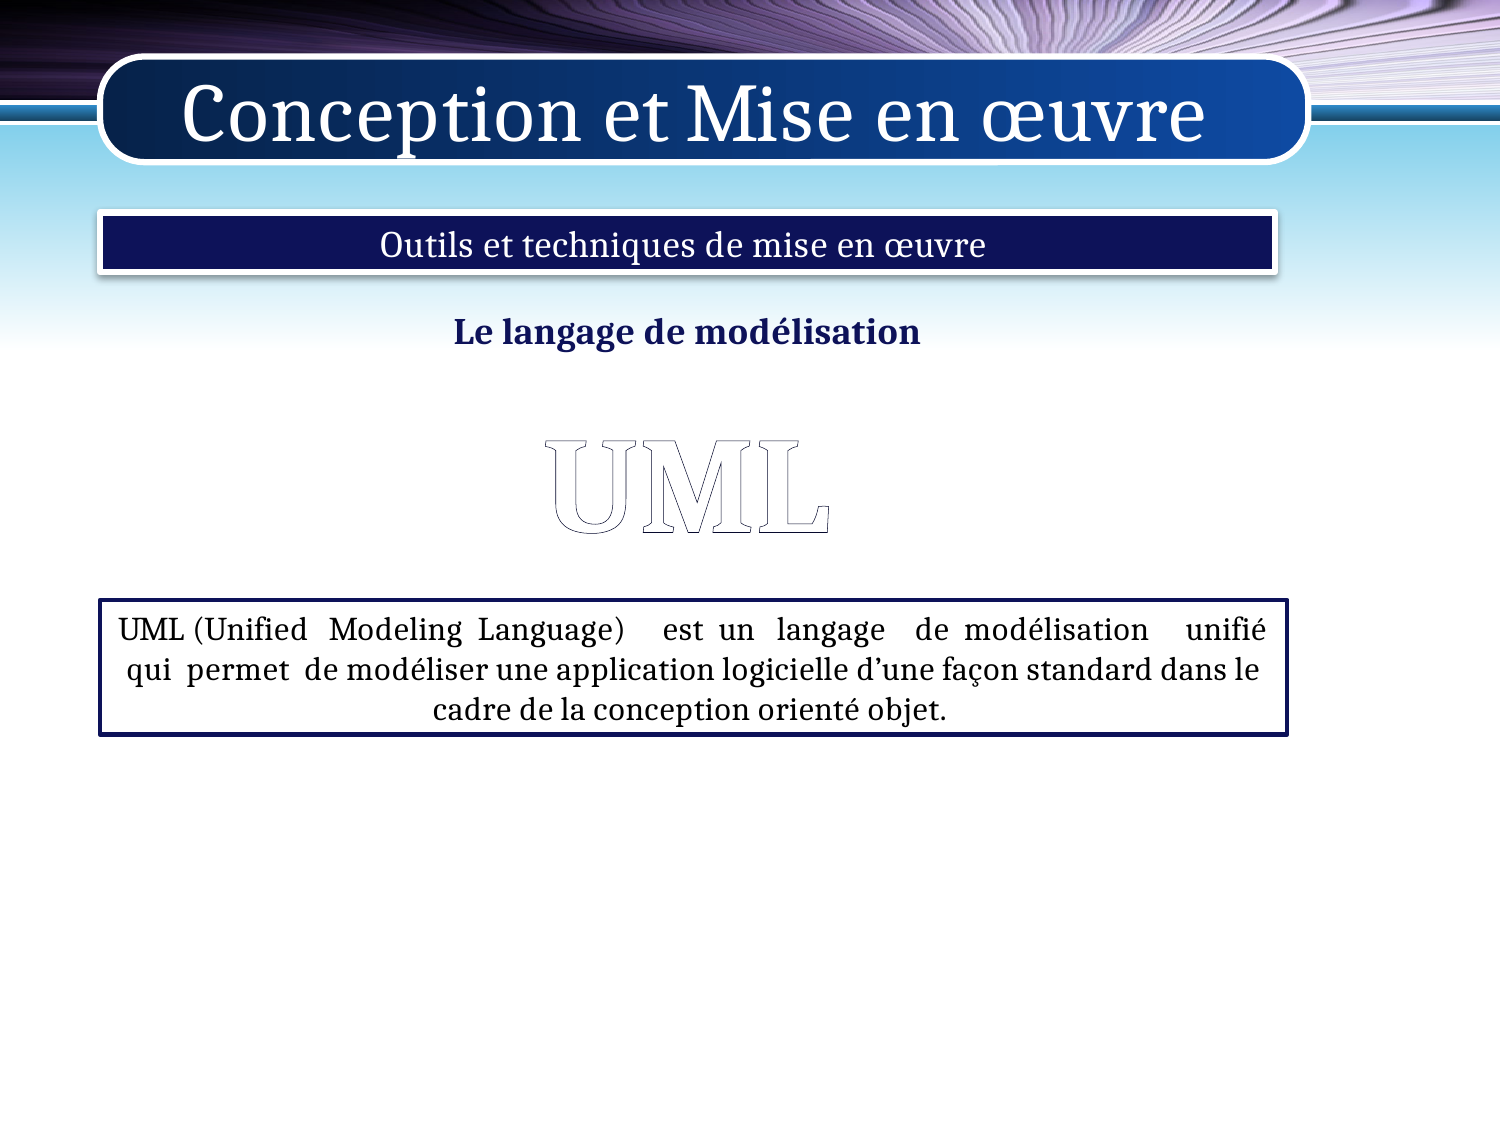

# Conception et Mise en œuvre
Outils et techniques de mise en œuvre
Le langage de modélisation
UML
UML (Unified   Modeling  Language)     est  un   langage    de  modélisation     unifié qui  permet  de modéliser une application logicielle d’une façon standard dans le cadre de la conception orienté objet.